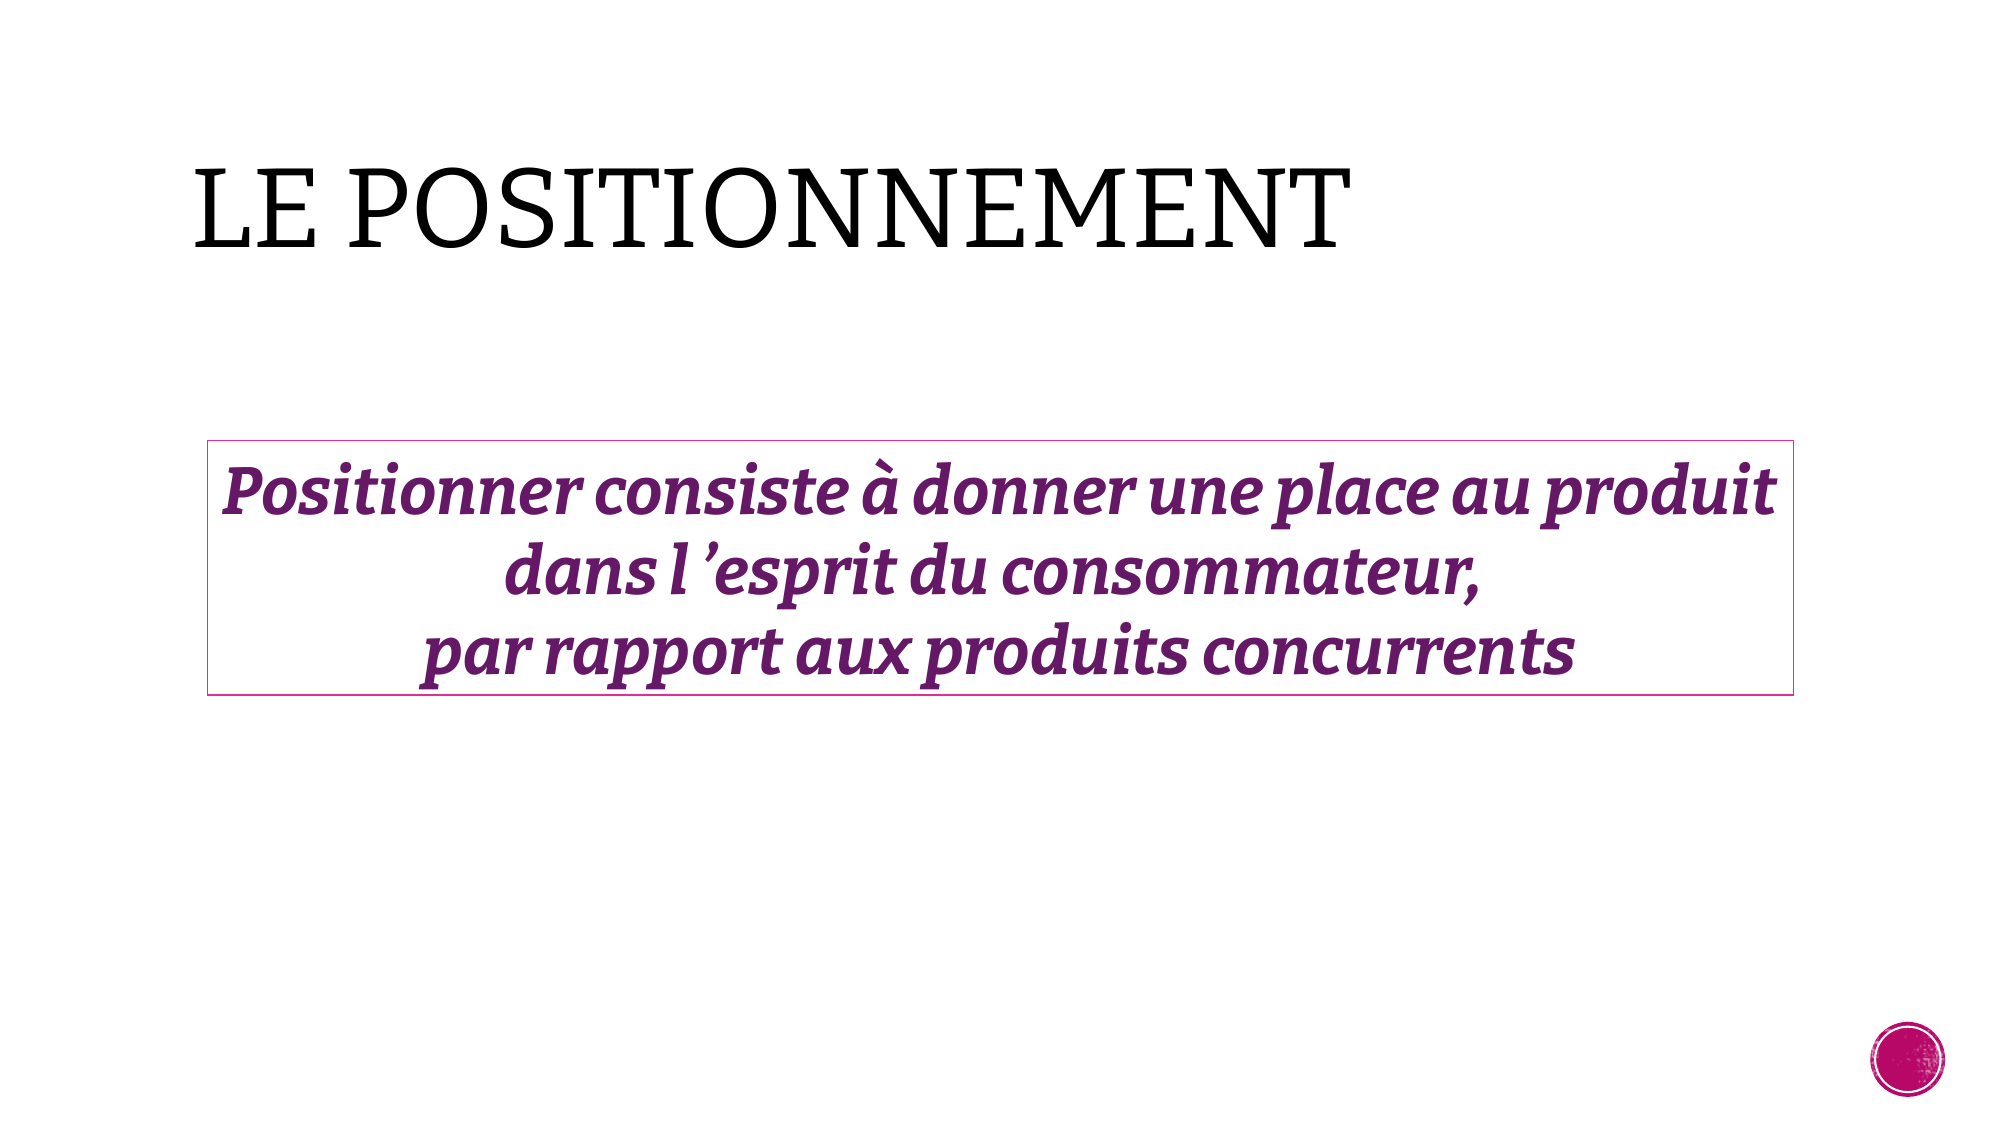

# Le positionnement
Positionner consiste à donner une place au produit
dans l ’esprit du consommateur,
par rapport aux produits concurrents